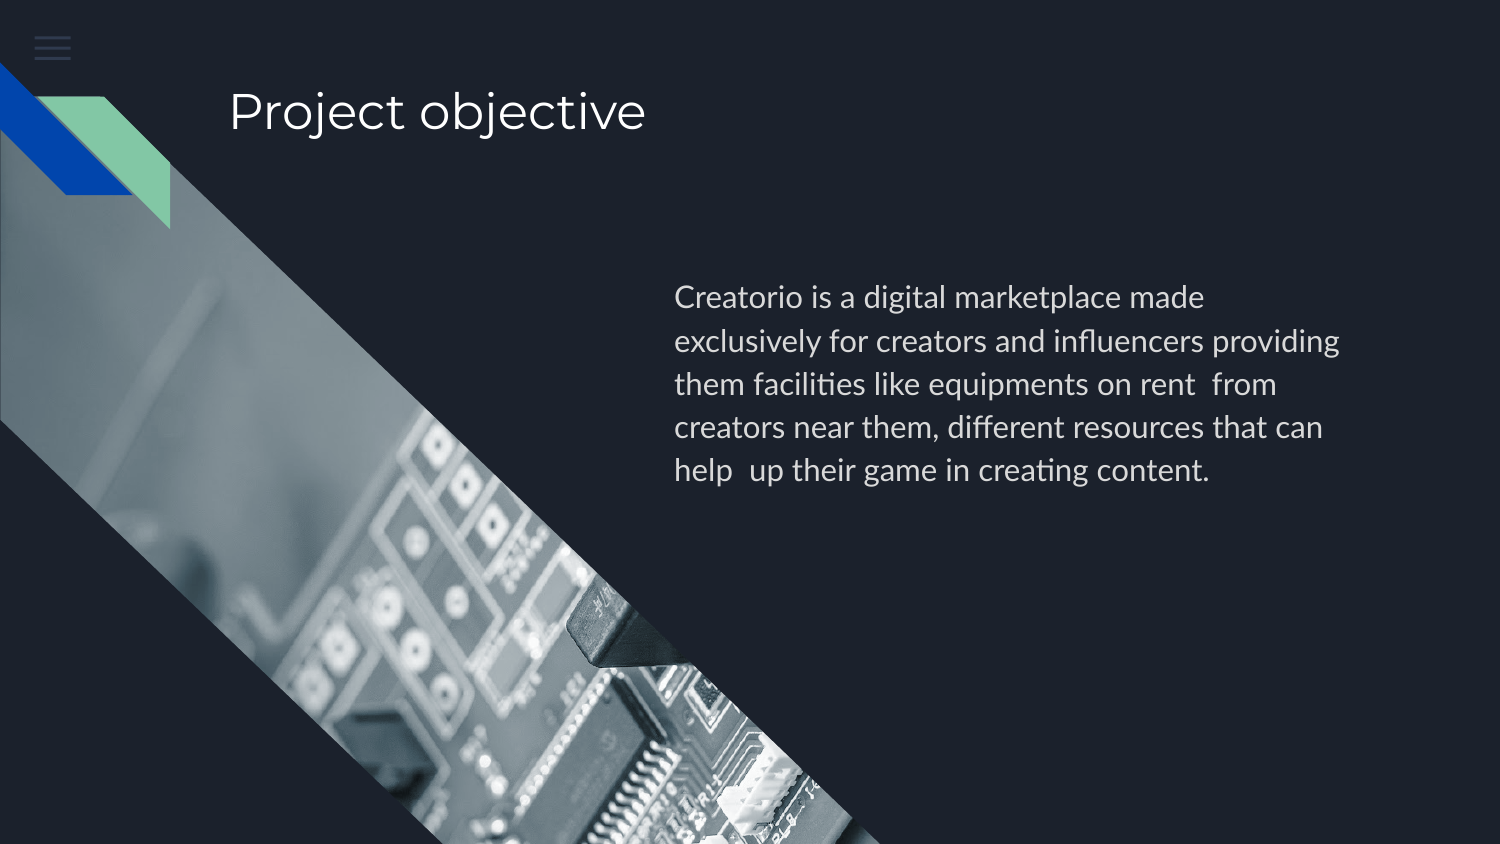

# Project objective
Creatorio is a digital marketplace made exclusively for creators and influencers providing them facilities like equipments on rent  from creators near them, different resources that can help  up their game in creating content.